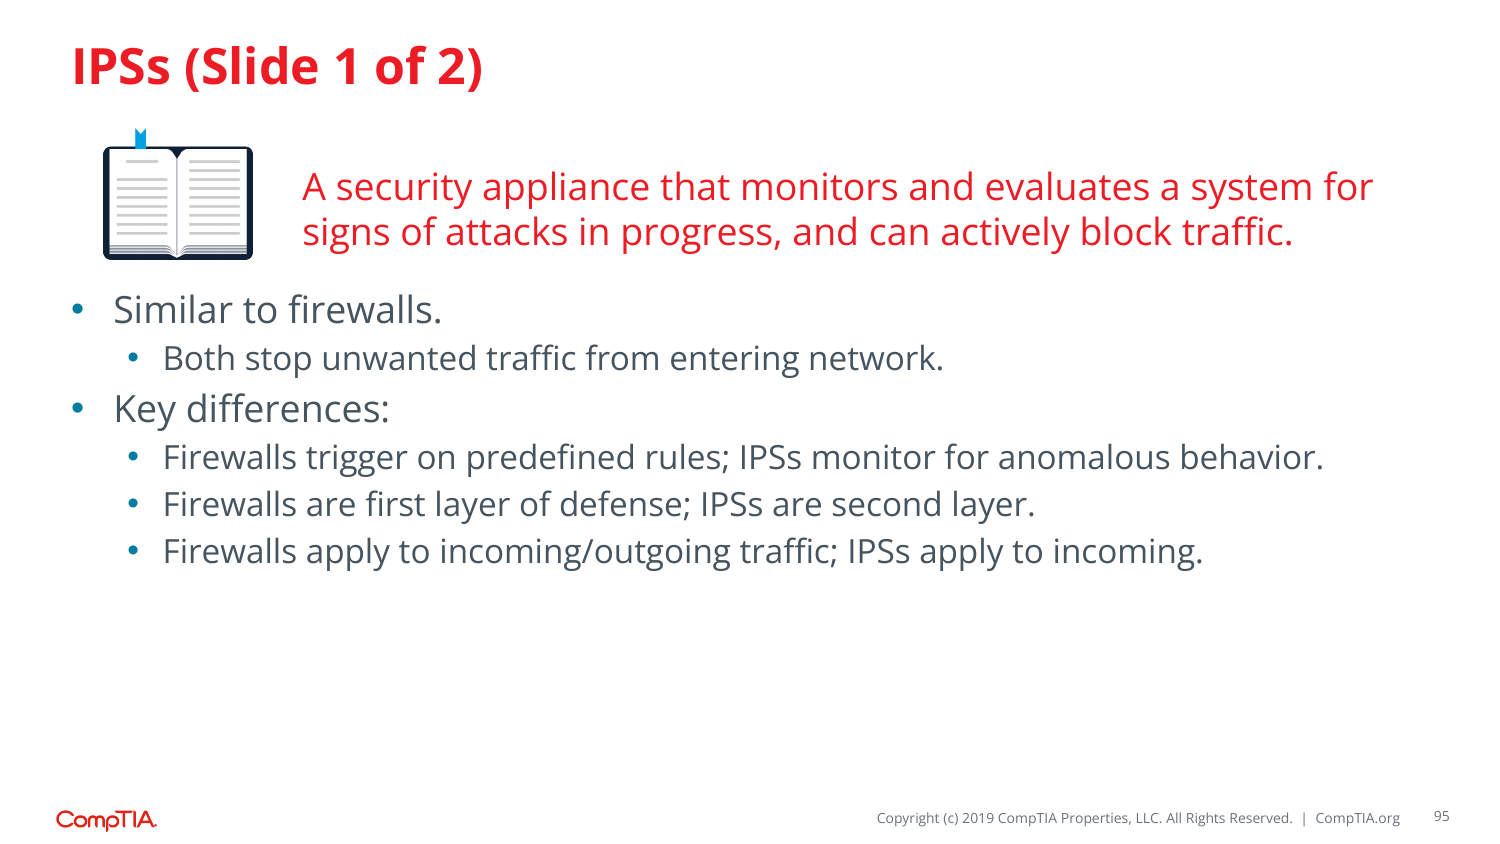

# IPSs (Slide 1 of 2)
A security appliance that monitors and evaluates a system for signs of attacks in progress, and can actively block traffic.
Similar to firewalls.
Both stop unwanted traffic from entering network.
Key differences:
Firewalls trigger on predefined rules; IPSs monitor for anomalous behavior.
Firewalls are first layer of defense; IPSs are second layer.
Firewalls apply to incoming/outgoing traffic; IPSs apply to incoming.
95